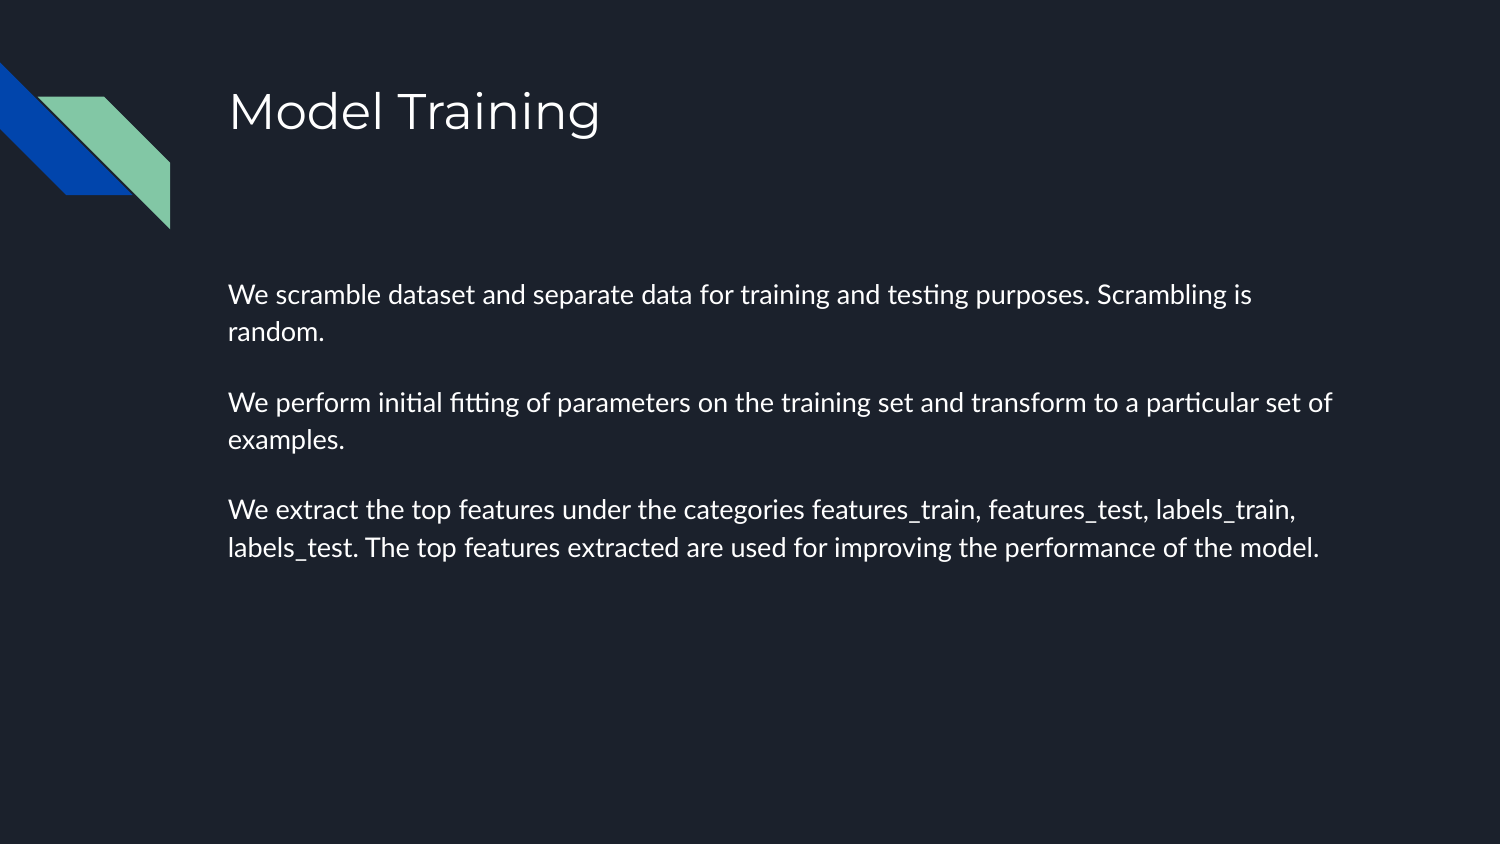

# Model Training
We scramble dataset and separate data for training and testing purposes. Scrambling is random.
We perform initial fitting of parameters on the training set and transform to a particular set of examples.
We extract the top features under the categories features_train, features_test, labels_train, labels_test. The top features extracted are used for improving the performance of the model.